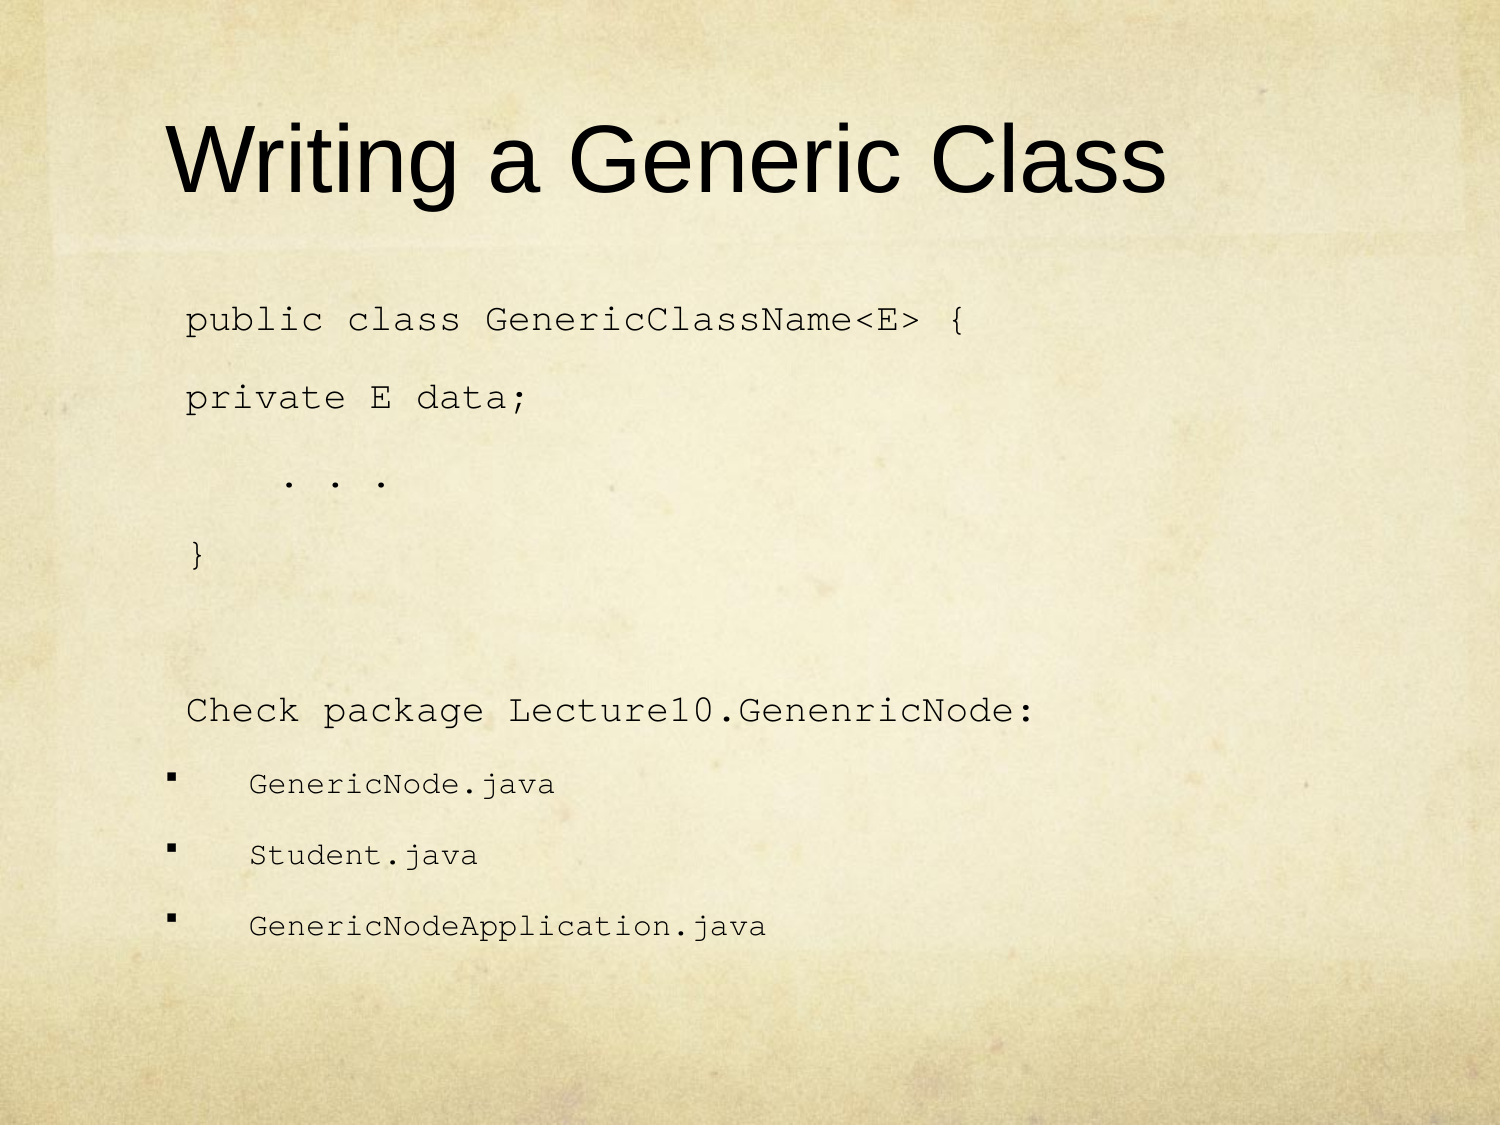

# Writing a Generic Class
public class GenericClassName<E> {
	private E data;
    . . .
}

Check package Lecture10.GenenricNode:
GenericNode.java
Student.java
GenericNodeApplication.java